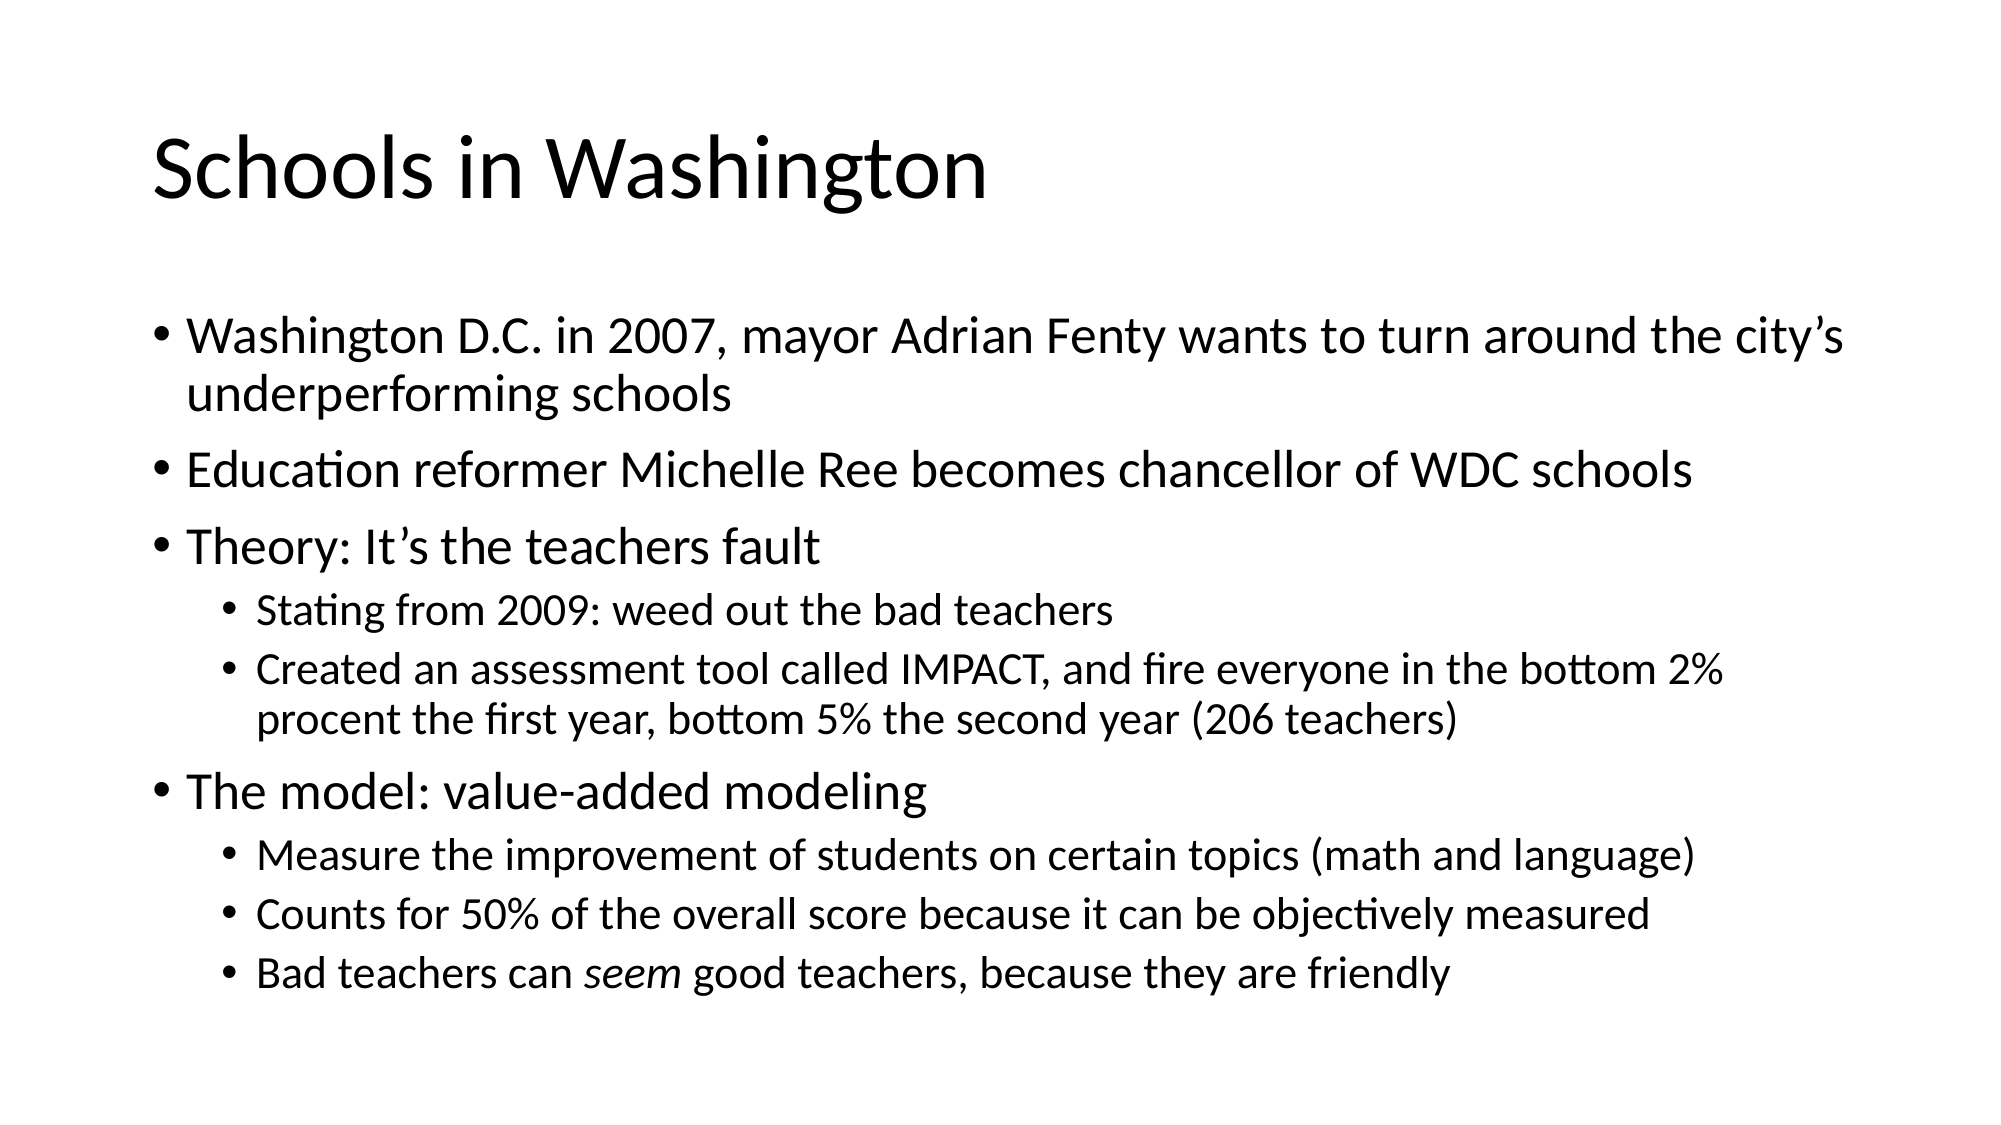

# Schools in Washington
Washington D.C. in 2007, mayor Adrian Fenty wants to turn around the city’s underperforming schools
Education reformer Michelle Ree becomes chancellor of WDC schools
Theory: It’s the teachers fault
Stating from 2009: weed out the bad teachers
Created an assessment tool called IMPACT, and fire everyone in the bottom 2% procent the first year, bottom 5% the second year (206 teachers)
The model: value-added modeling
Measure the improvement of students on certain topics (math and language)
Counts for 50% of the overall score because it can be objectively measured
Bad teachers can seem good teachers, because they are friendly